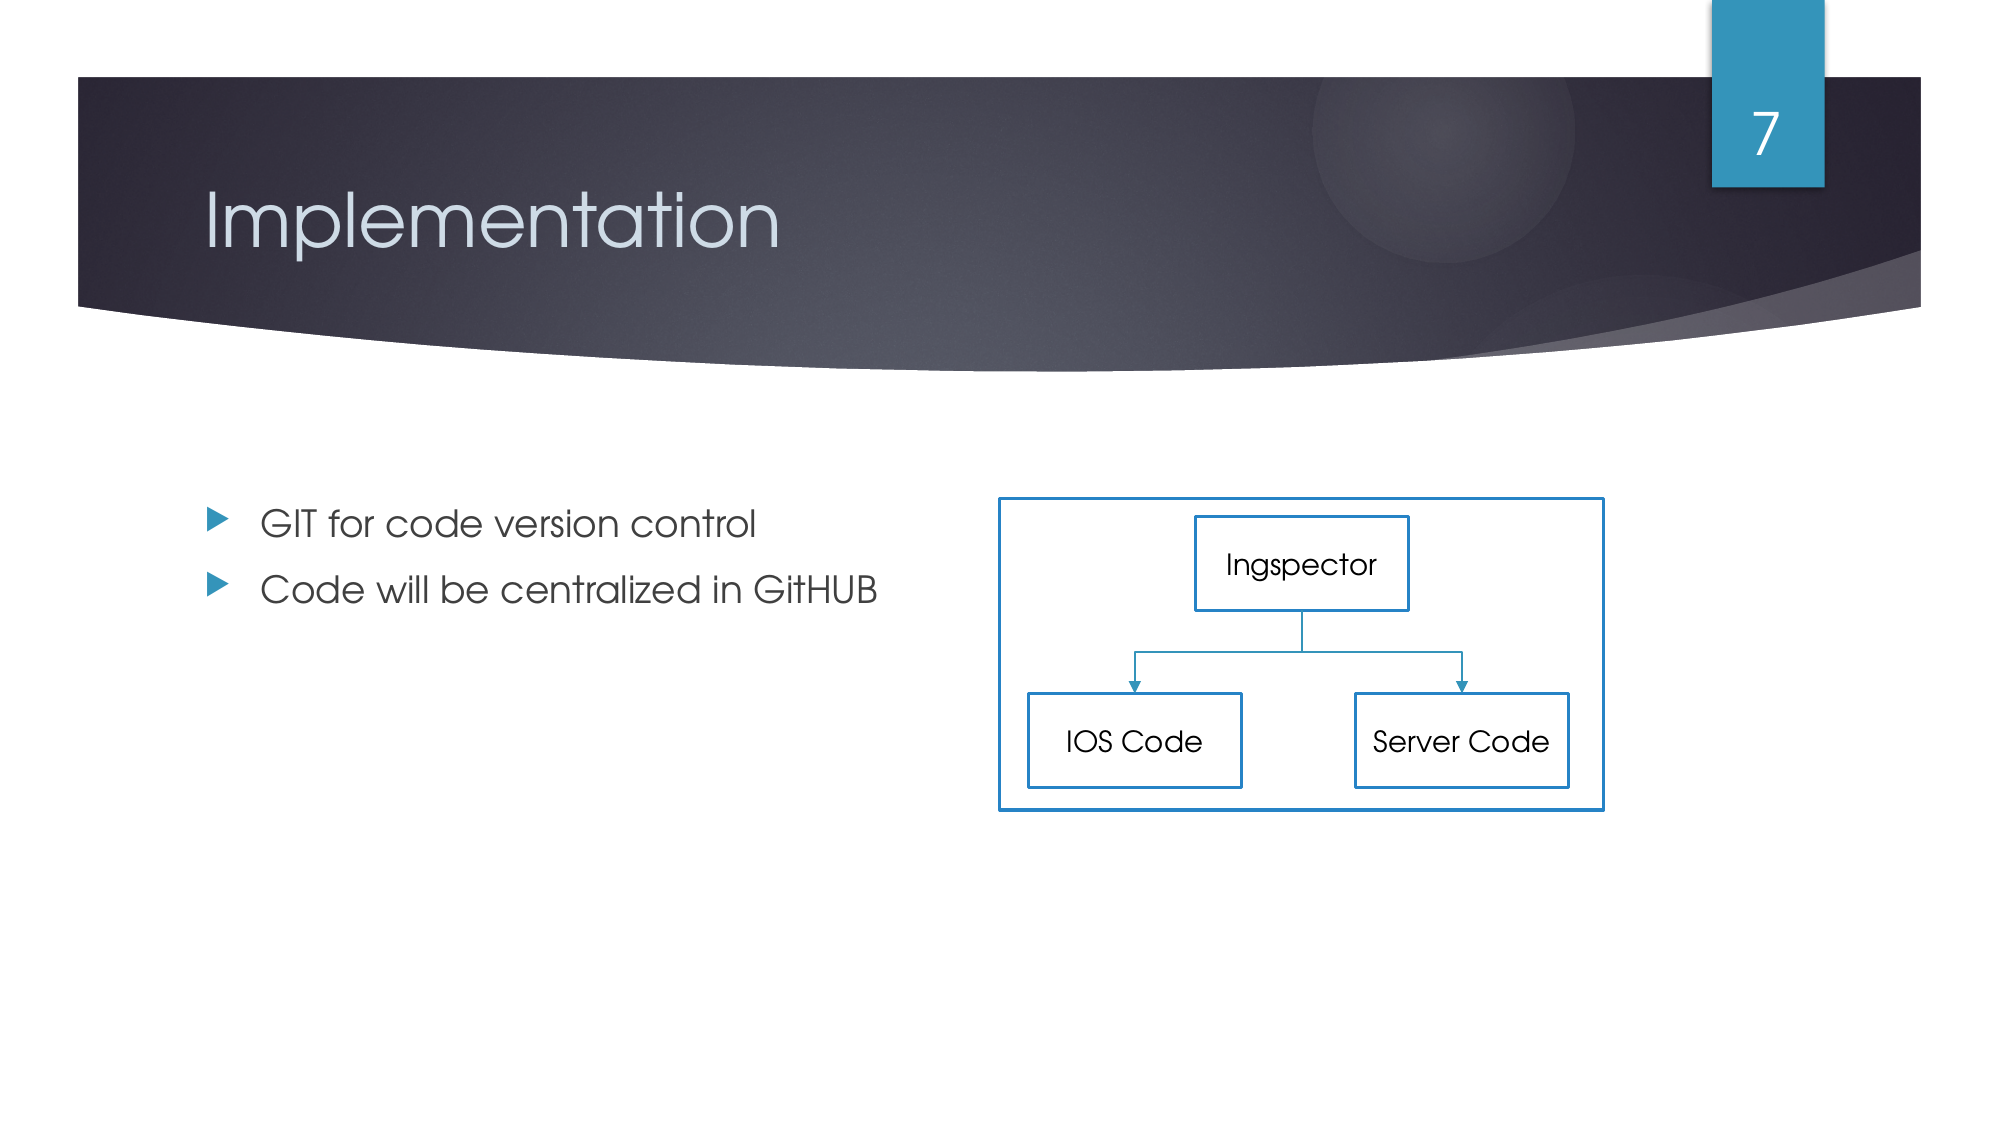

7
# Implementation

GIT for code version control
Code will be centralized in GitHUB

Ingspector
IOS Code
Server Code